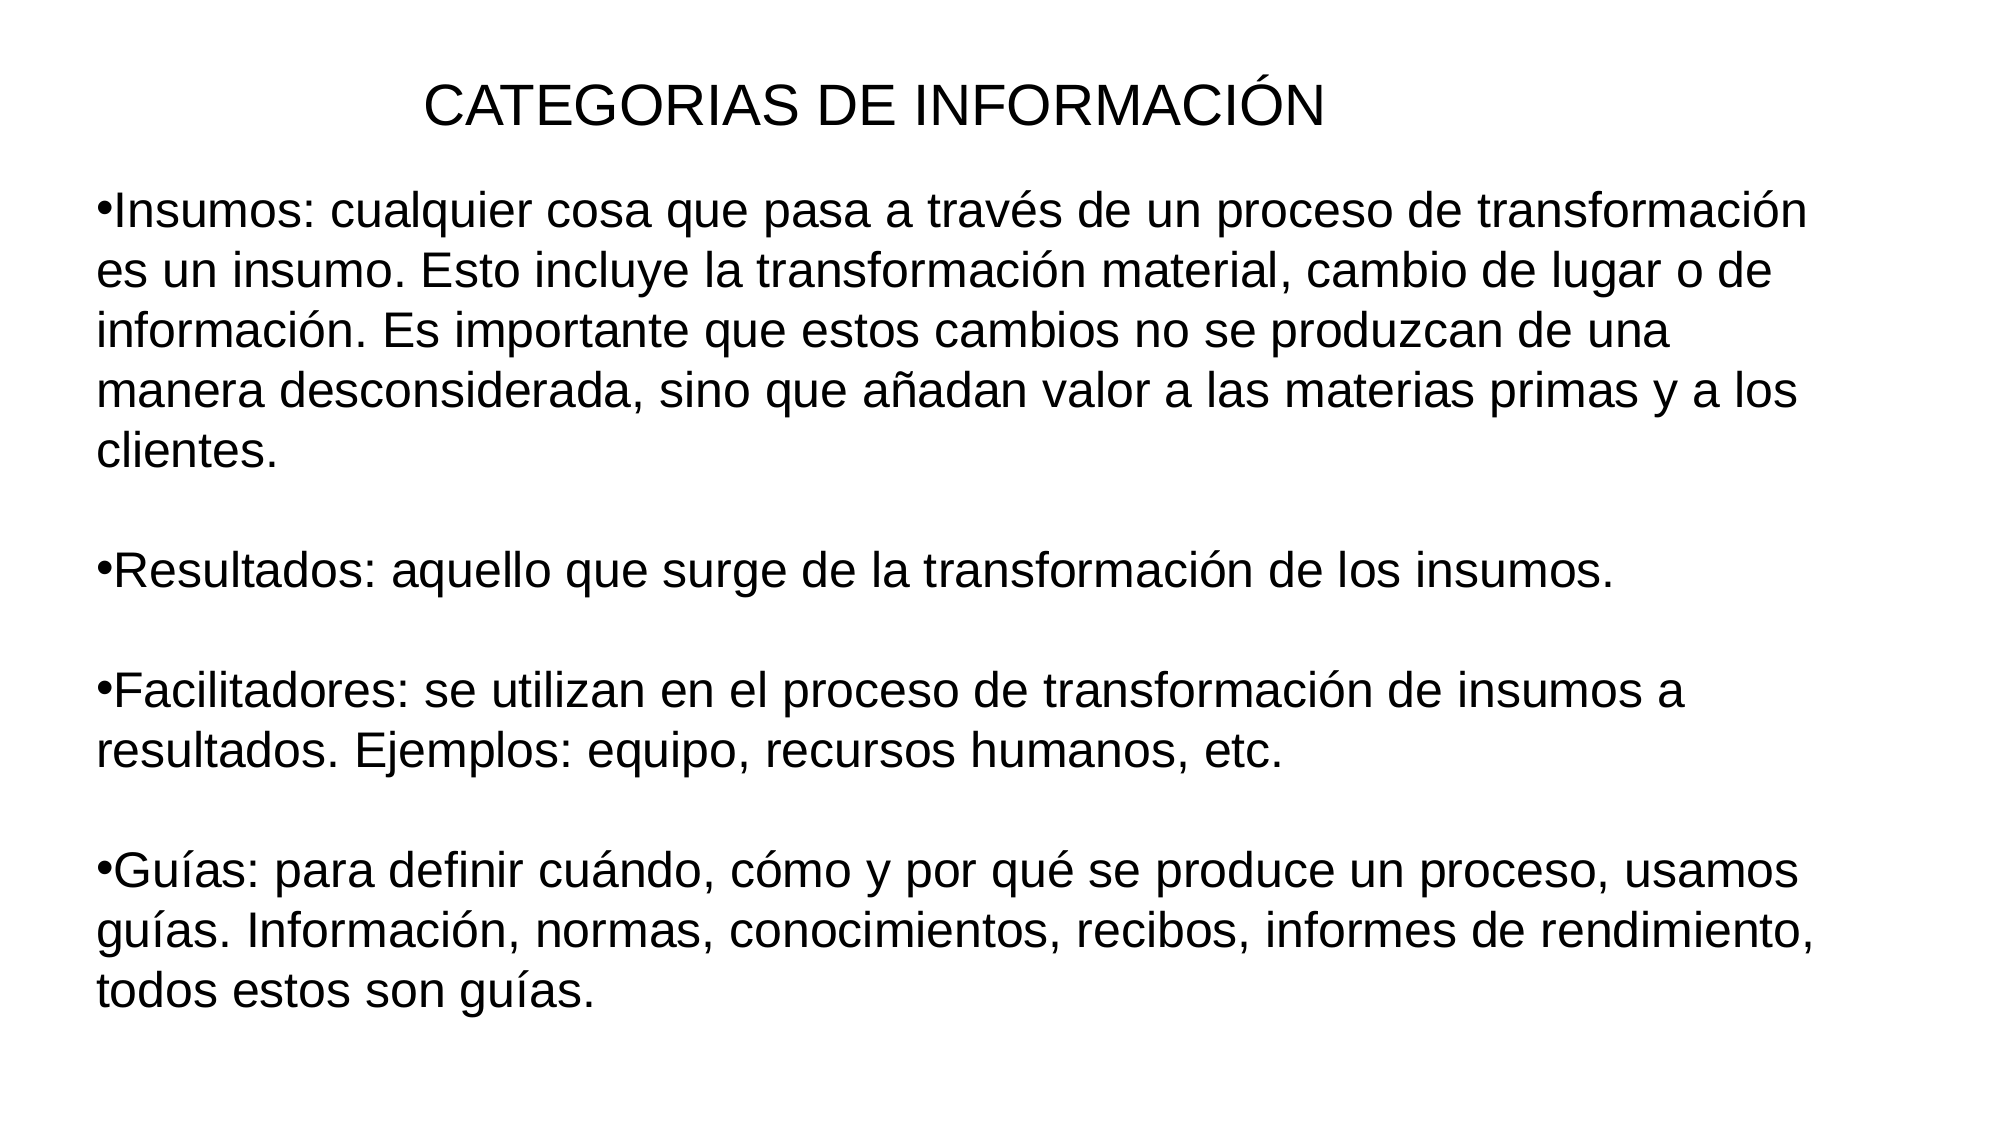

CATEGORIAS DE INFORMACIÓN
Insumos: cualquier cosa que pasa a través de un proceso de transformación es un insumo. Esto incluye la transformación material, cambio de lugar o de información. Es importante que estos cambios no se produzcan de una manera desconsiderada, sino que añadan valor a las materias primas y a los clientes.

Resultados: aquello que surge de la transformación de los insumos.

Facilitadores: se utilizan en el proceso de transformación de insumos a resultados. Ejemplos: equipo, recursos humanos, etc.

Guías: para definir cuándo, cómo y por qué se produce un proceso, usamos guías. Información, normas, conocimientos, recibos, informes de rendimiento, todos estos son guías.